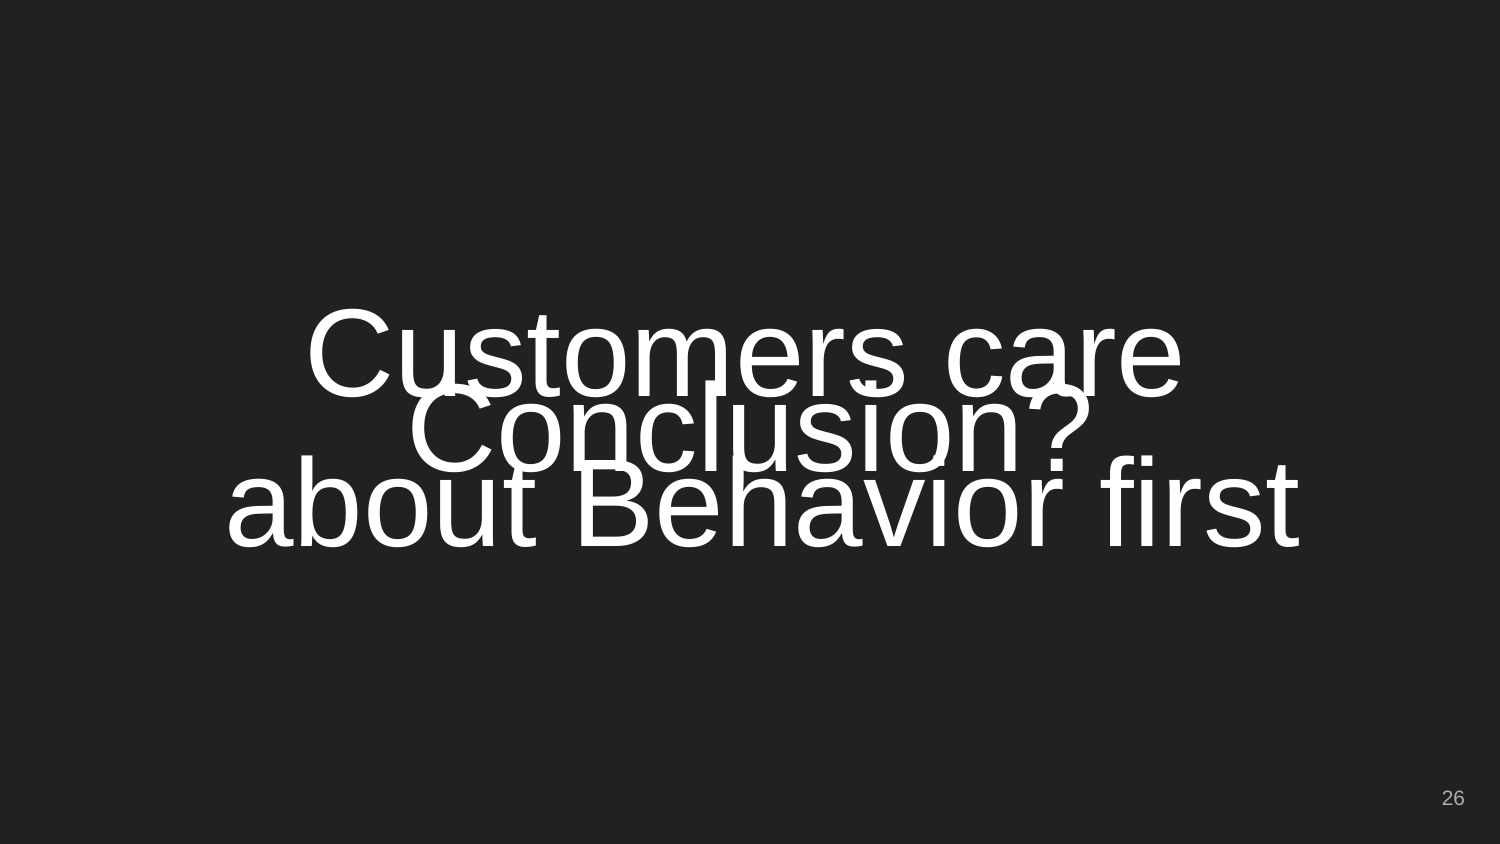

# Conclusion?
Customers care
about Behavior first
26